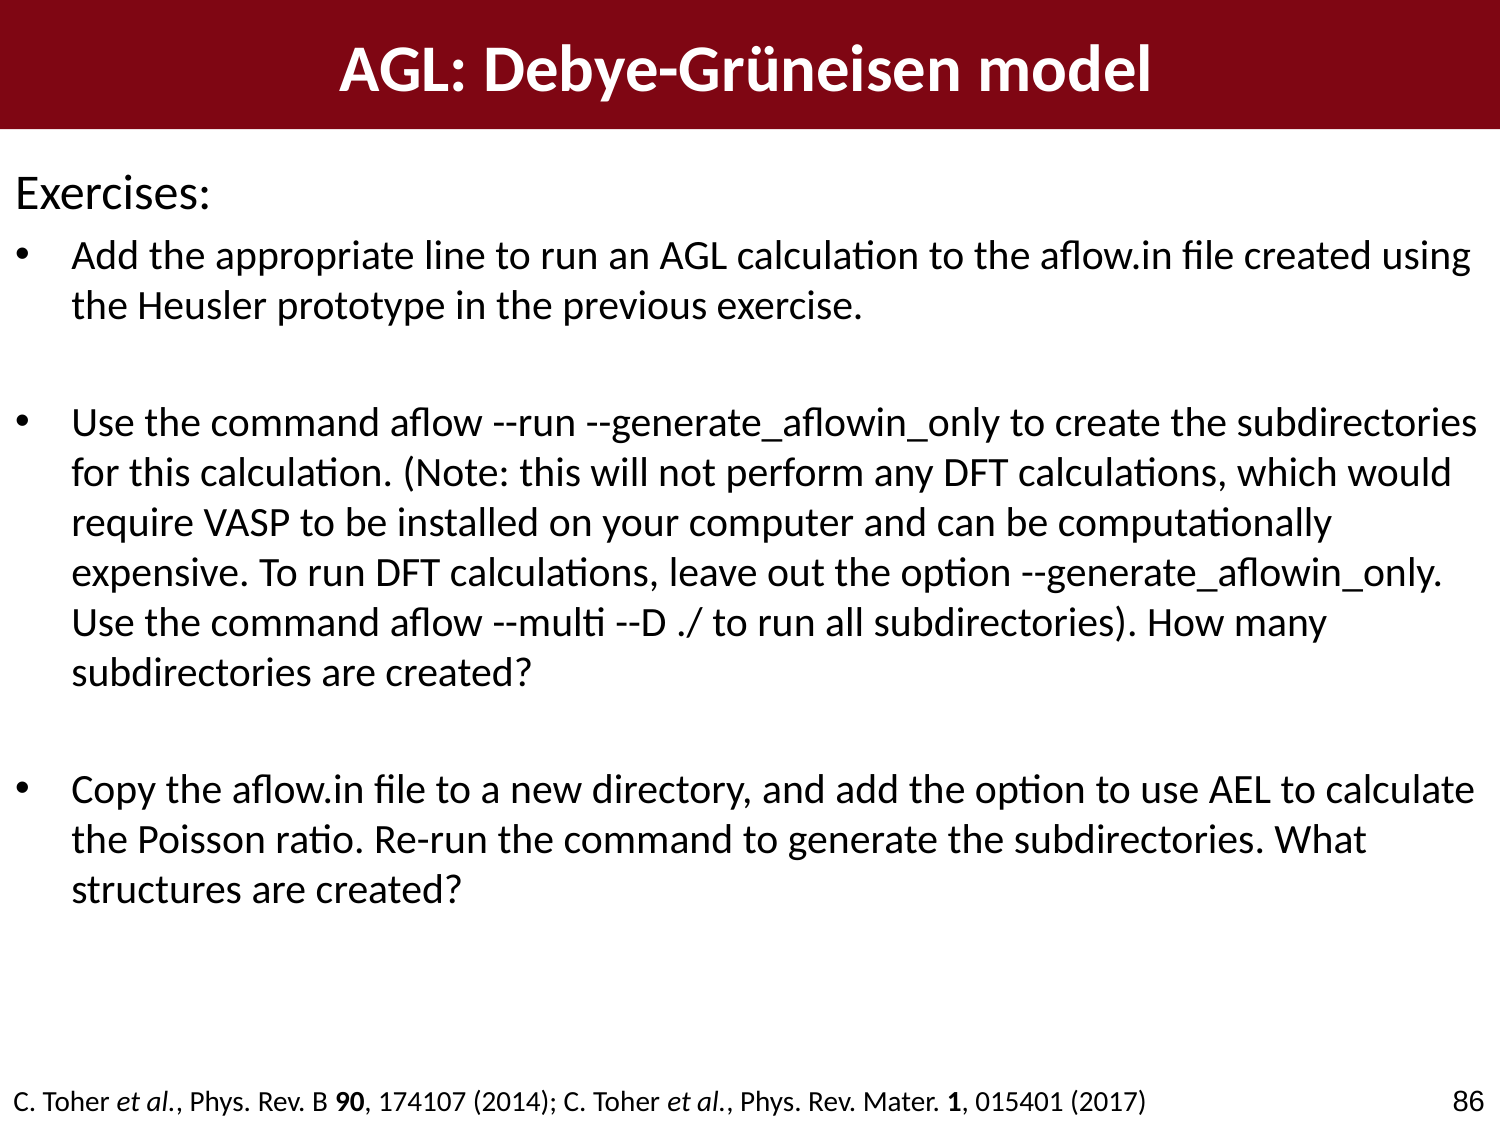

AGL: Debye-Grüneisen model
Exercises:
Add the appropriate line to run an AGL calculation to the aflow.in file created using the Heusler prototype in the previous exercise.

Use the command aflow --run --generate_aflowin_only to create the subdirectories for this calculation. (Note: this will not perform any DFT calculations, which would require VASP to be installed on your computer and can be computationally expensive. To run DFT calculations, leave out the option --generate_aflowin_only. Use the command aflow --multi --D ./ to run all subdirectories). How many subdirectories are created?

Copy the aflow.in file to a new directory, and add the option to use AEL to calculate the Poisson ratio. Re-run the command to generate the subdirectories. What structures are created?

G (p, T; V) = E + pV
86
C. Toher et al., Phys. Rev. B 90, 174107 (2014); C. Toher et al., Phys. Rev. Mater. 1, 015401 (2017)